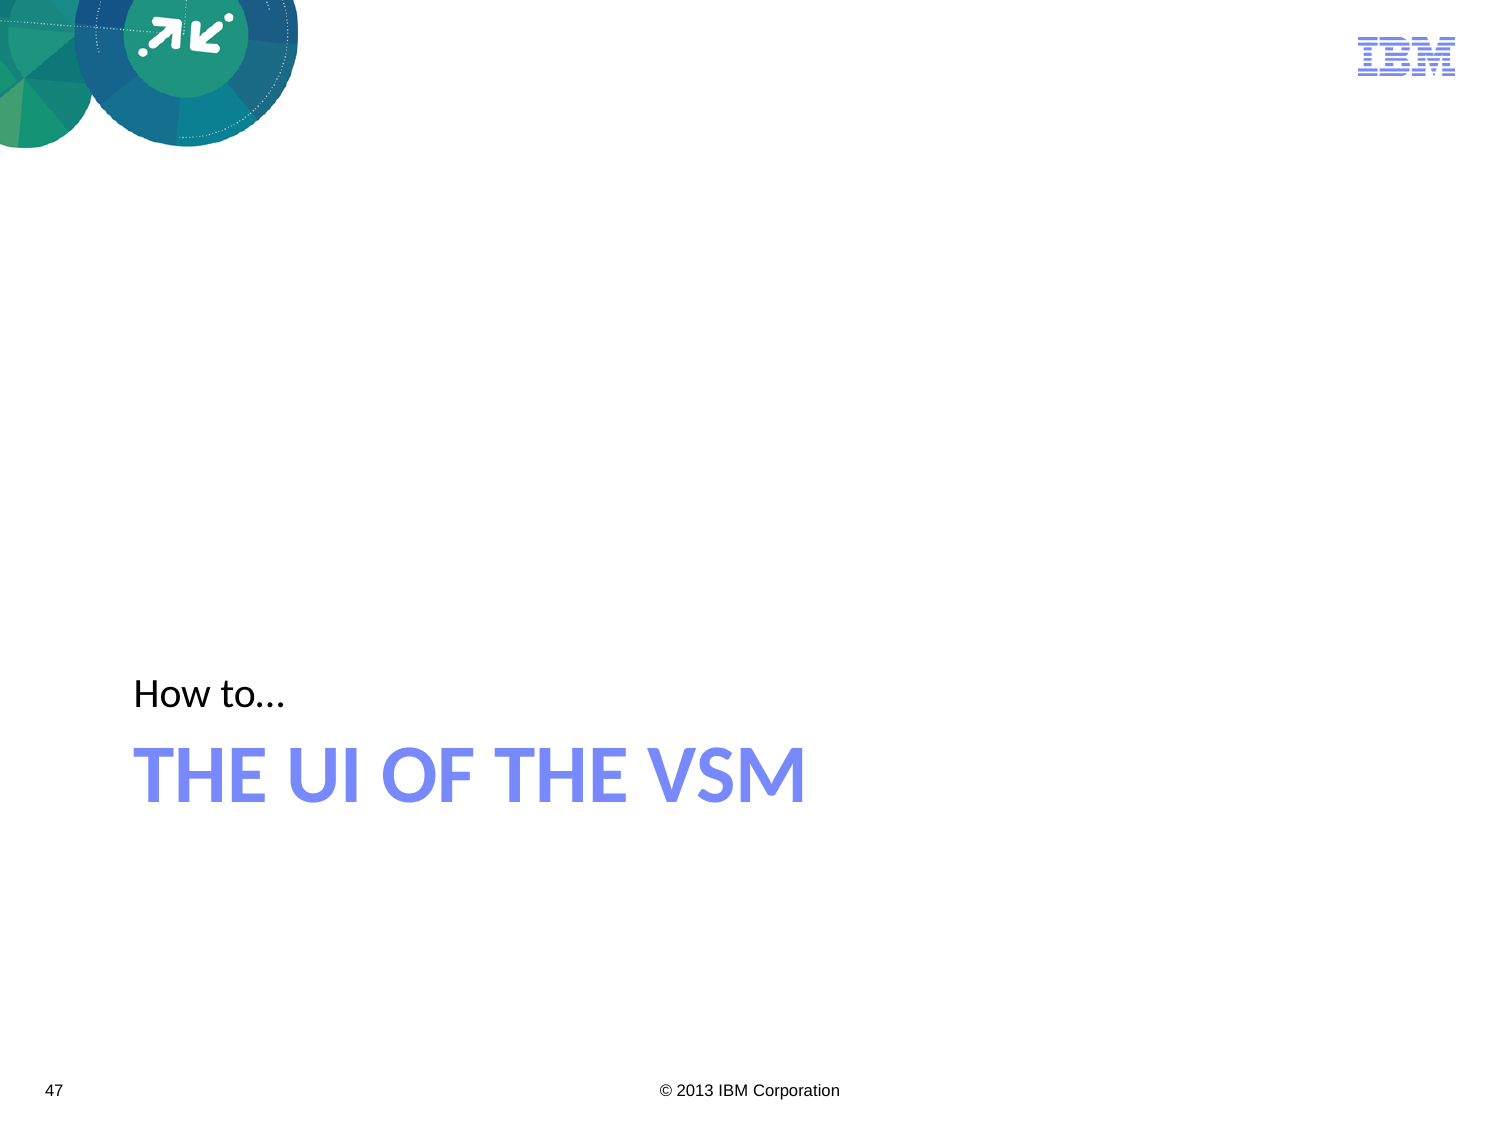

How to…
# The UI Of the VSM
47